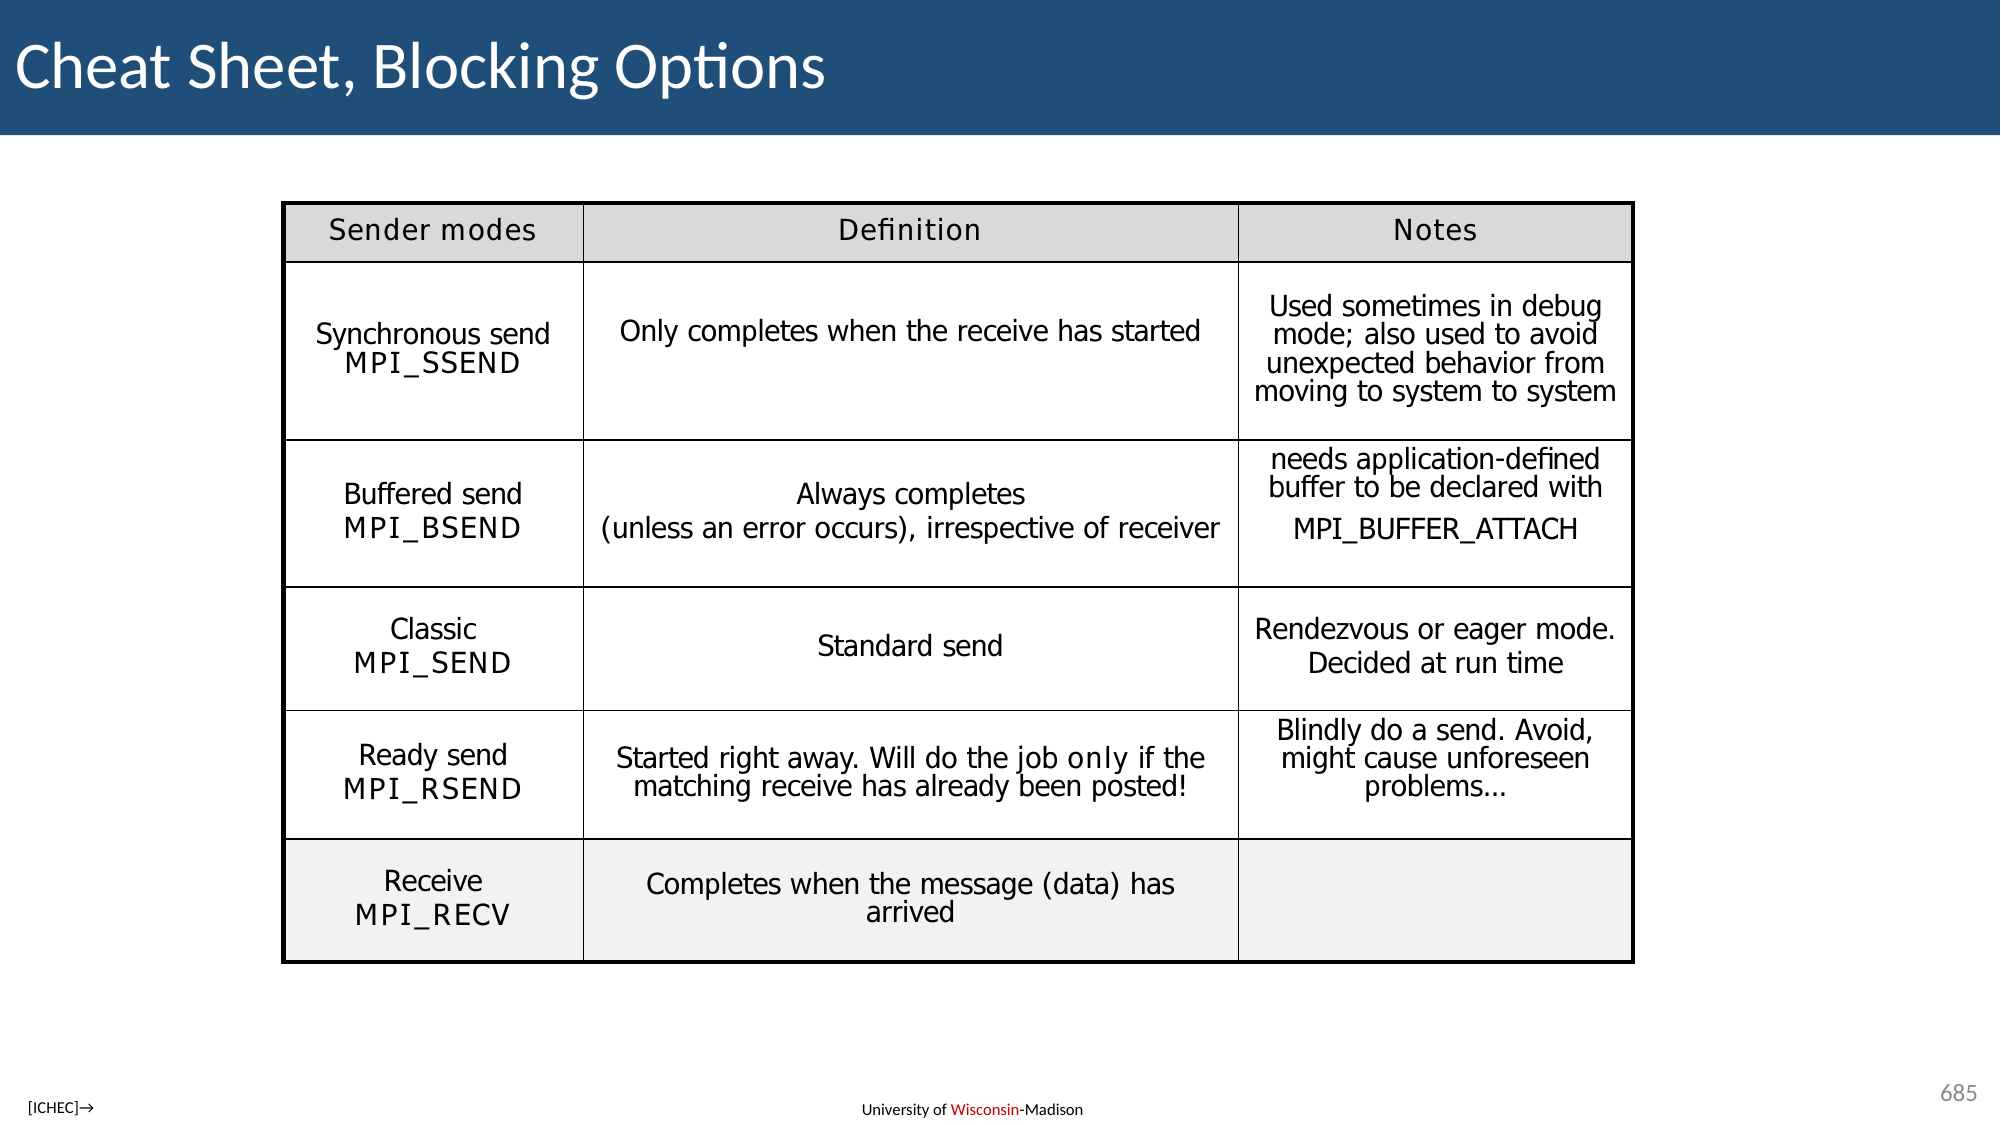

# Cheat Sheet, Blocking Options
| Sender modes | Definition | Notes |
| --- | --- | --- |
| Synchronous send MPI\_SSEND | Only completes when the receive has started | Used sometimes in debug mode; also used to avoid unexpected behavior from moving to system to system |
| Buffered send MPI\_BSEND | Always completes (unless an error occurs), irrespective of receiver | needs application-defined buffer to be declared with MPI\_BUFFER\_ATTACH |
| Classic MPI\_SEND | Standard send | Rendezvous or eager mode. Decided at run time |
| Ready send MPI\_RSEND | Started right away. Will do the job only if the matching receive has already been posted! | Blindly do a send. Avoid, might cause unforeseen problems… |
| Receive MPI\_RECV | Completes when the message (data) has arrived |  |
685
[ICHEC]→